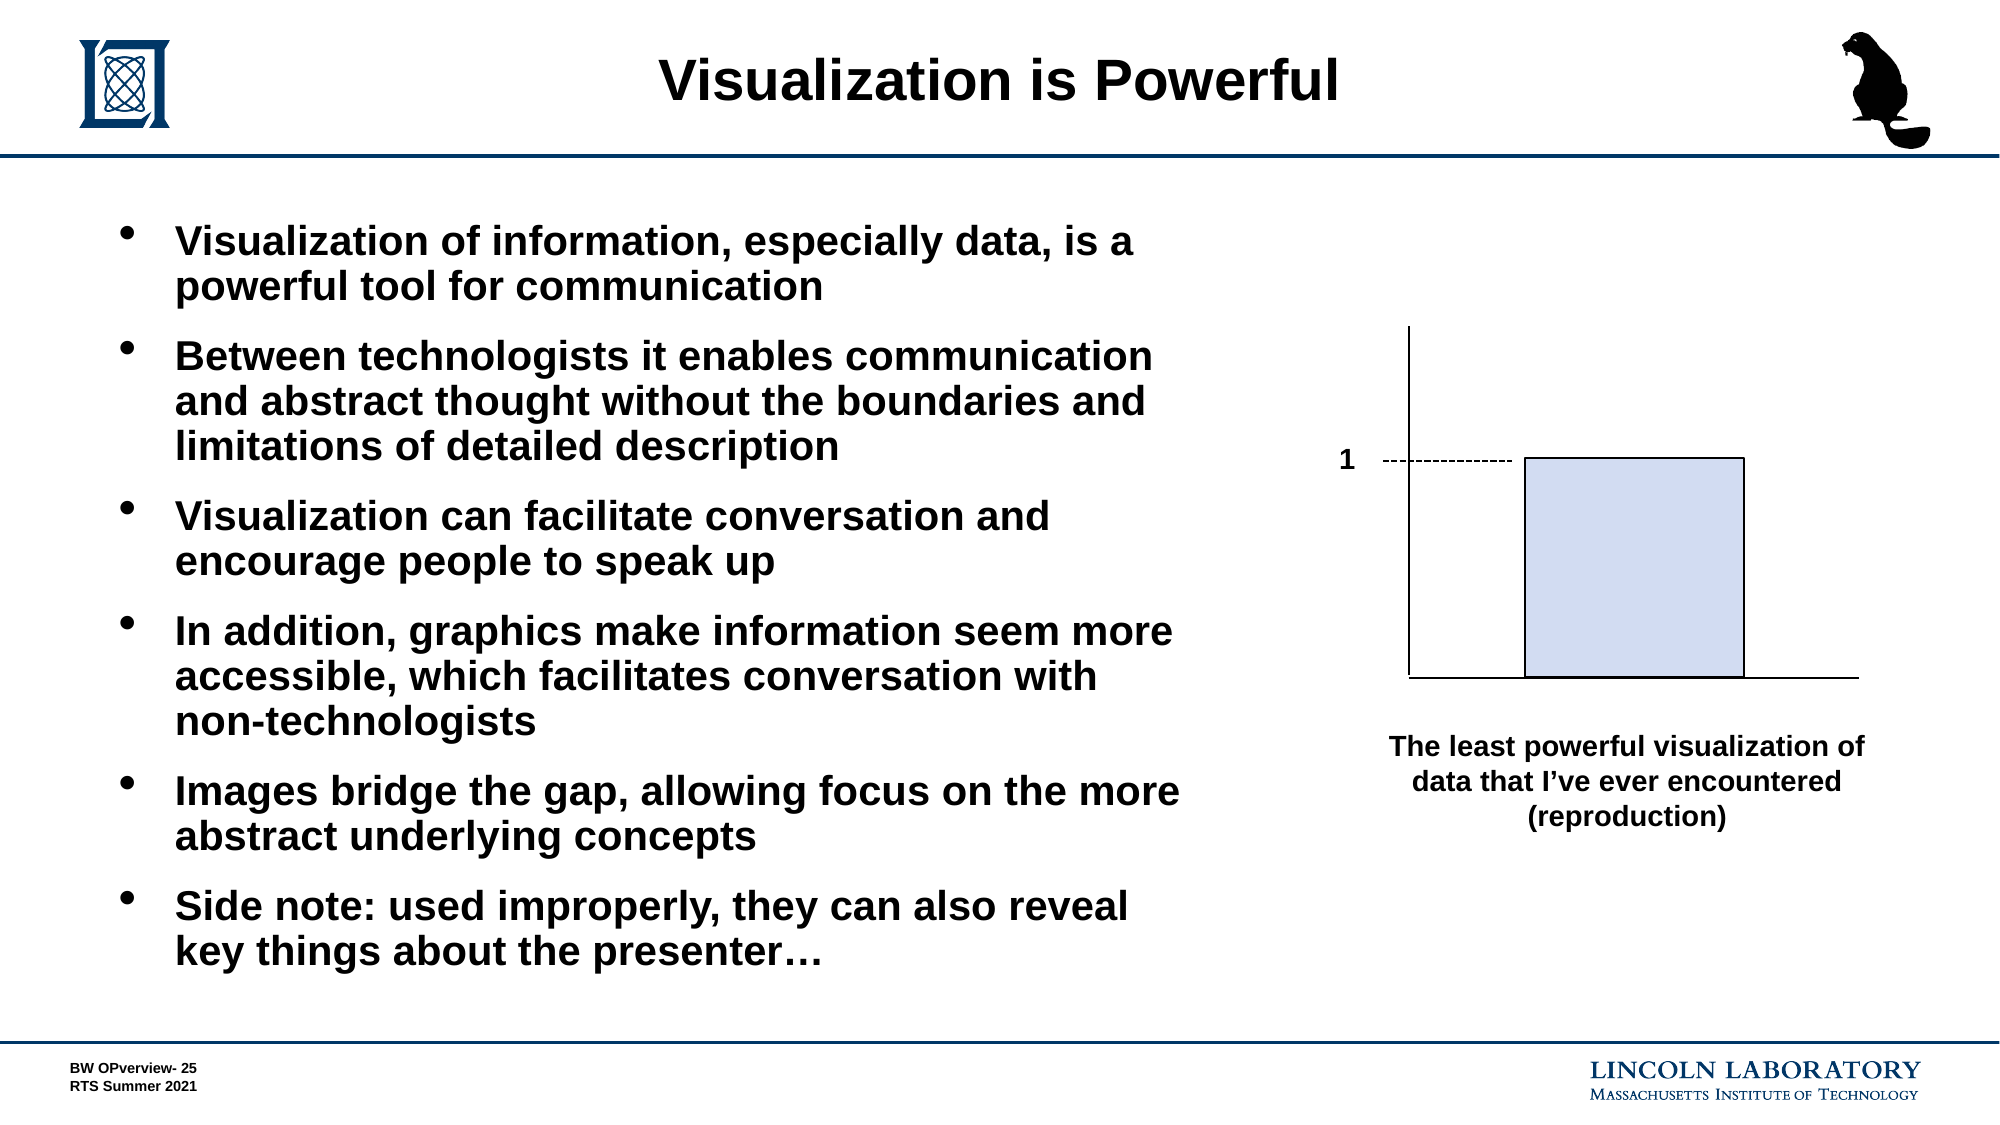

# Visualization is Powerful
Visualization of information, especially data, is a powerful tool for communication
Between technologists it enables communication and abstract thought without the boundaries and limitations of detailed description
Visualization can facilitate conversation and encourage people to speak up
In addition, graphics make information seem more accessible, which facilitates conversation with non-technologists
Images bridge the gap, allowing focus on the more abstract underlying concepts
Side note: used improperly, they can also reveal key things about the presenter…
1

The least powerful visualization of data that I’ve ever encountered
(reproduction)